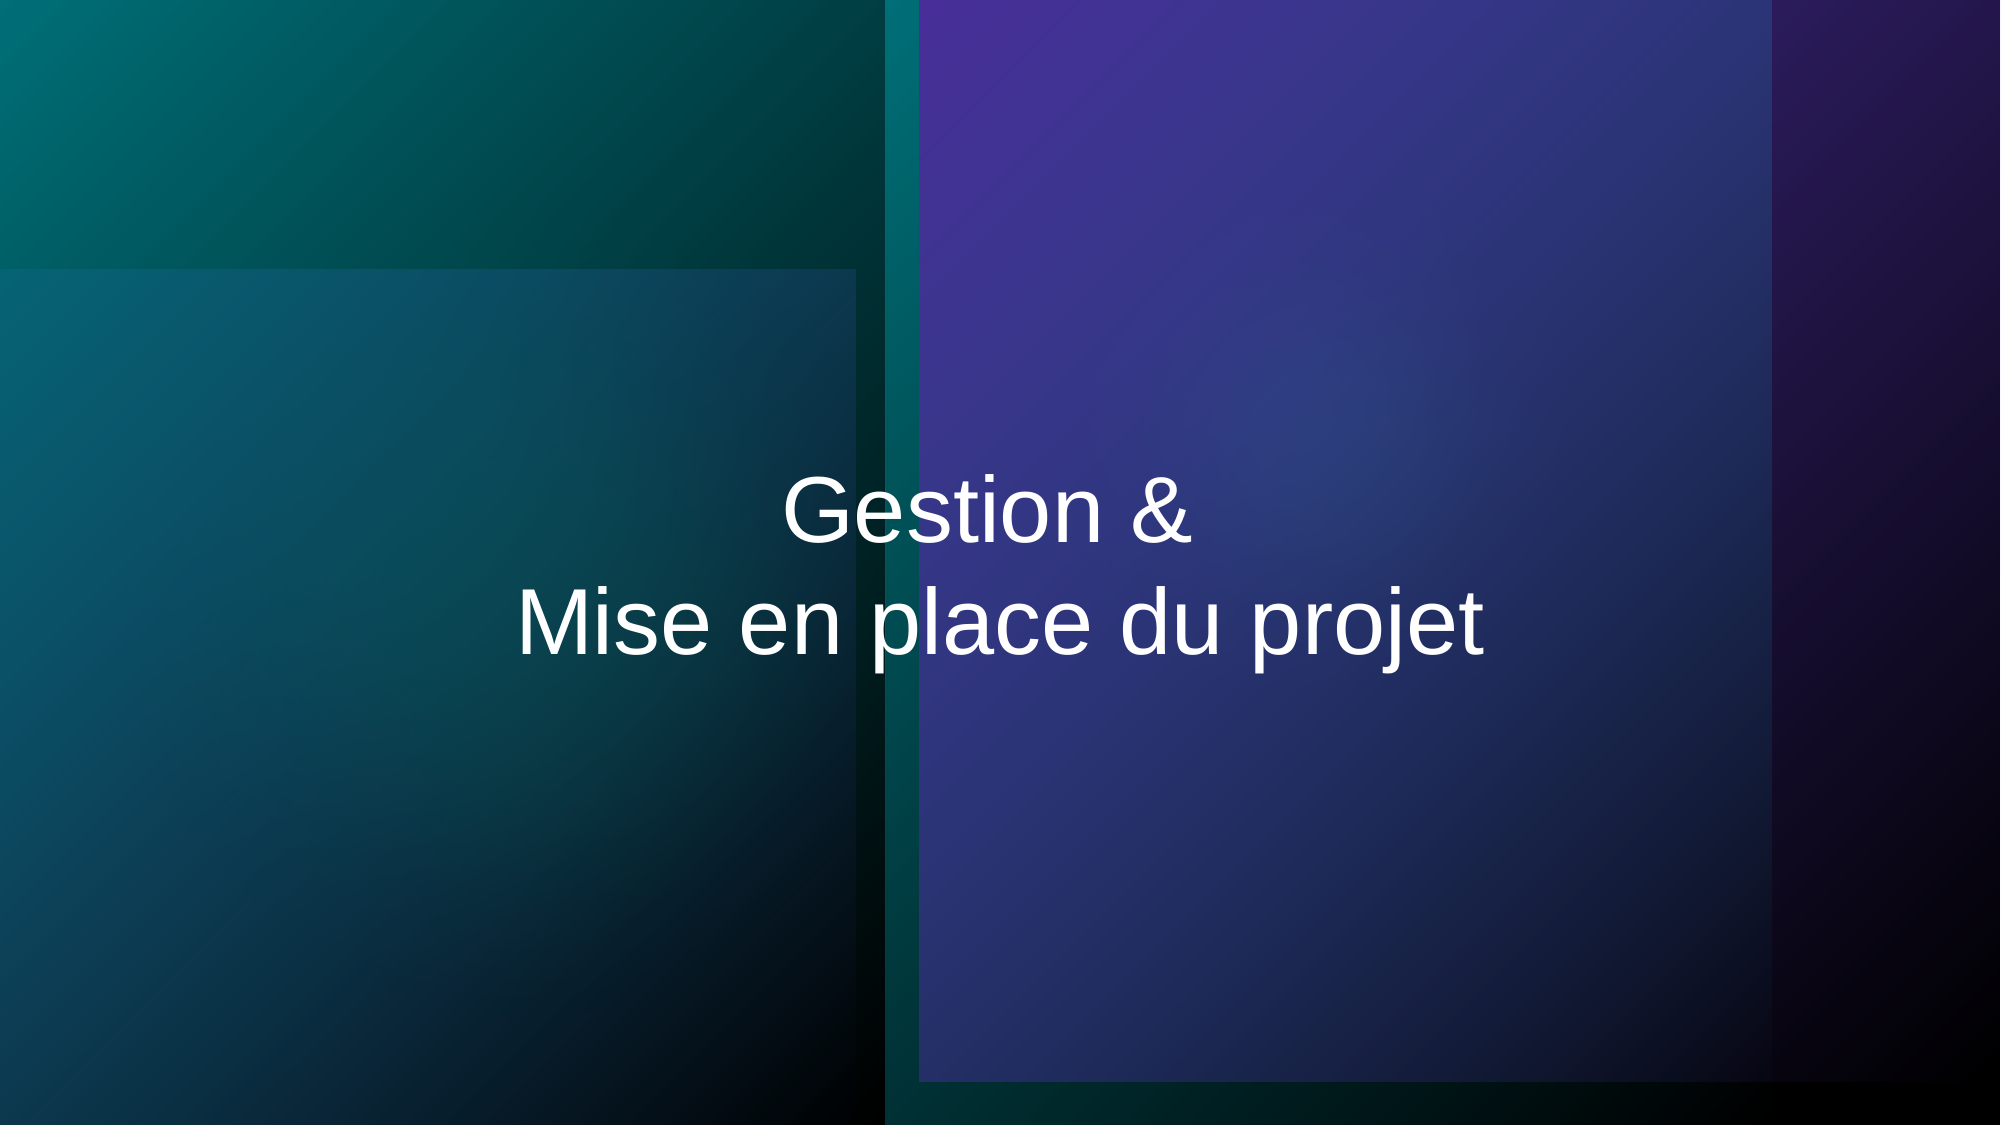

Gestion &
Mise en place du projet